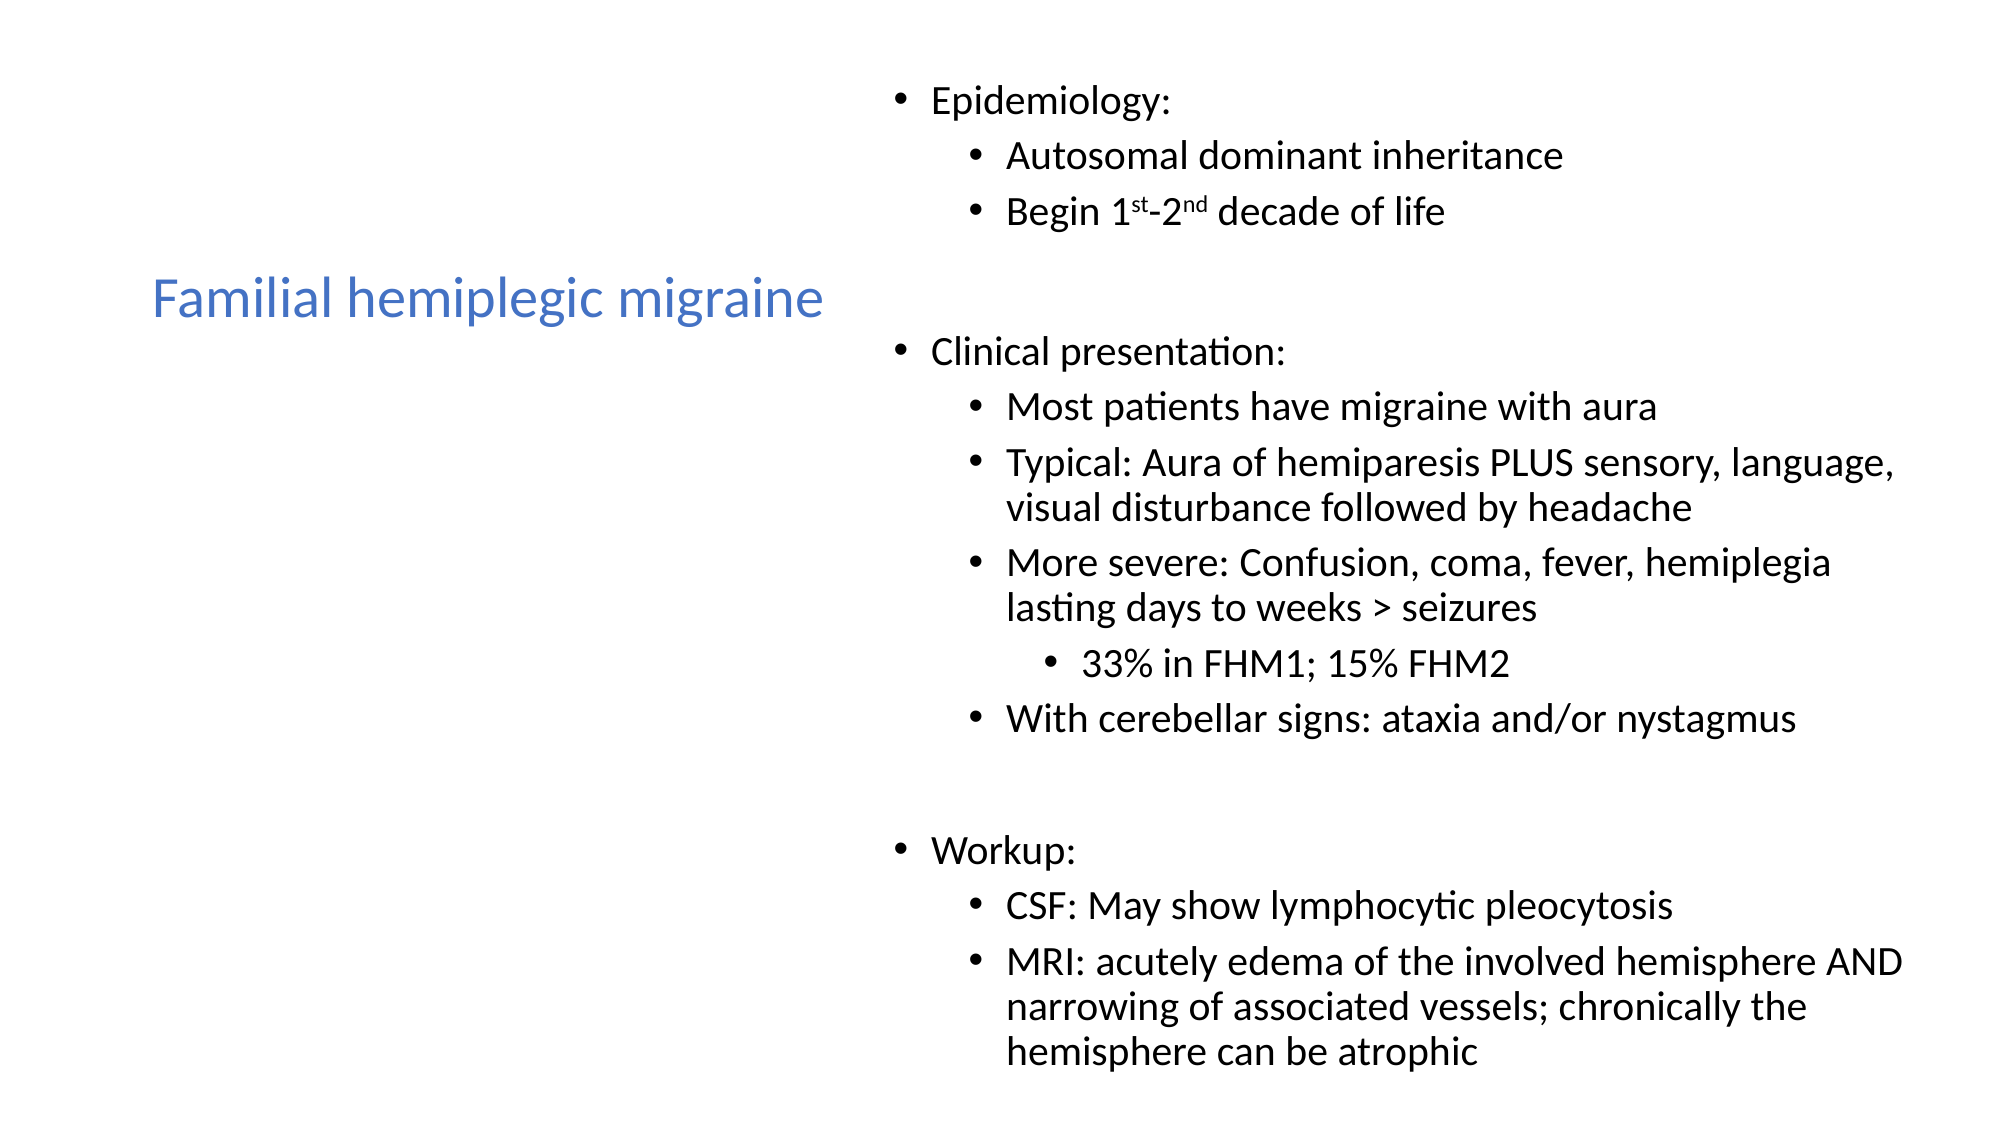

Epidemiology:
Autosomal dominant inheritance
Begin 1st-2nd decade of life

Clinical presentation:
Most patients have migraine with aura
Typical: Aura of hemiparesis PLUS sensory, language, visual disturbance followed by headache
More severe: Confusion, coma, fever, hemiplegia lasting days to weeks > seizures
33% in FHM1; 15% FHM2
With cerebellar signs: ataxia and/or nystagmus

Workup:
CSF: May show lymphocytic pleocytosis
MRI: acutely edema of the involved hemisphere AND narrowing of associated vessels; chronically the hemisphere can be atrophic

# Familial hemiplegic migraine